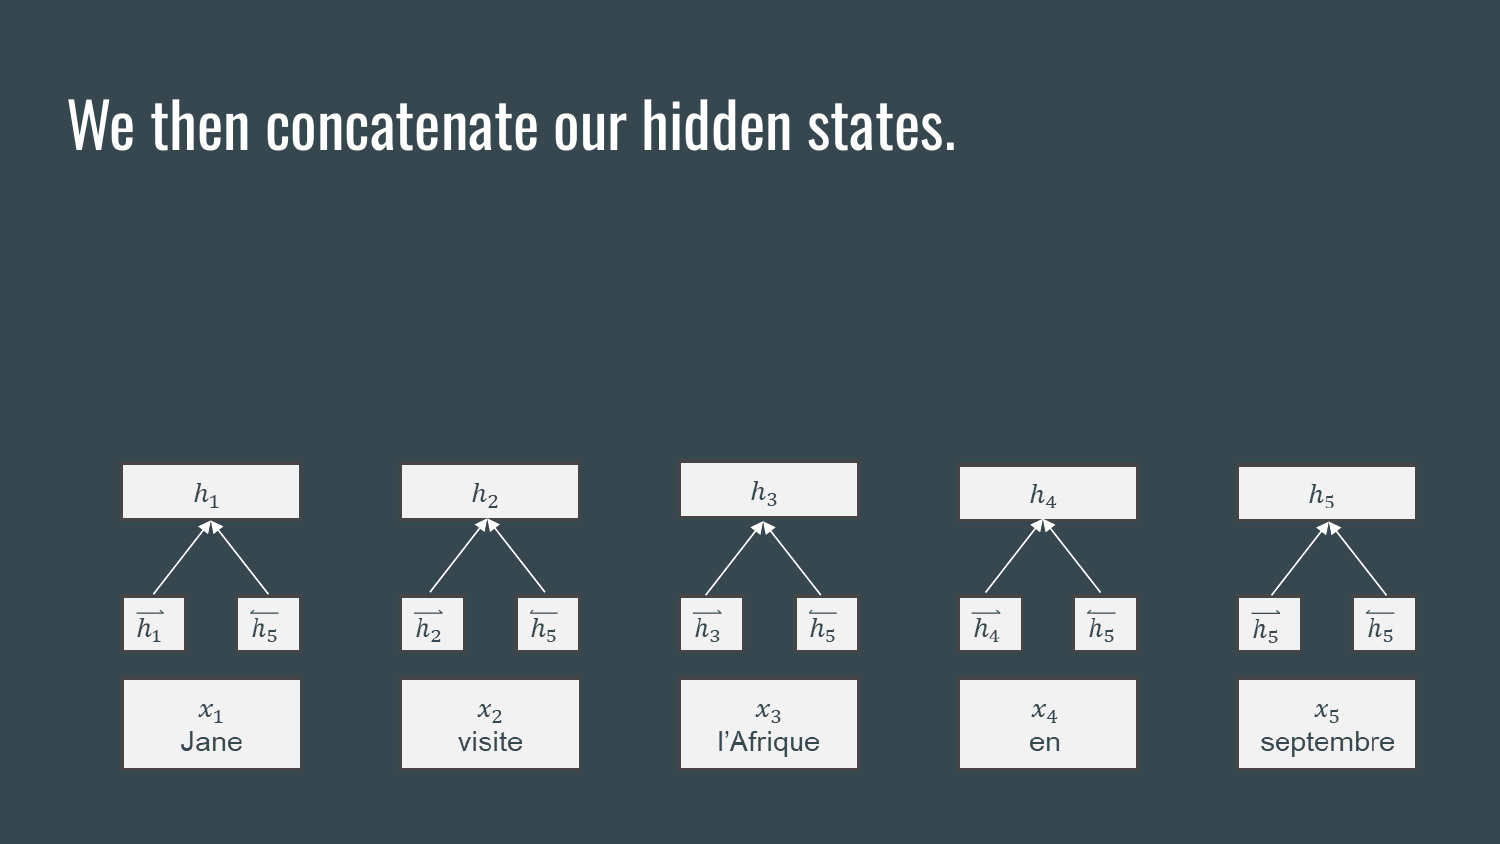

# We then concatenate our hidden states.